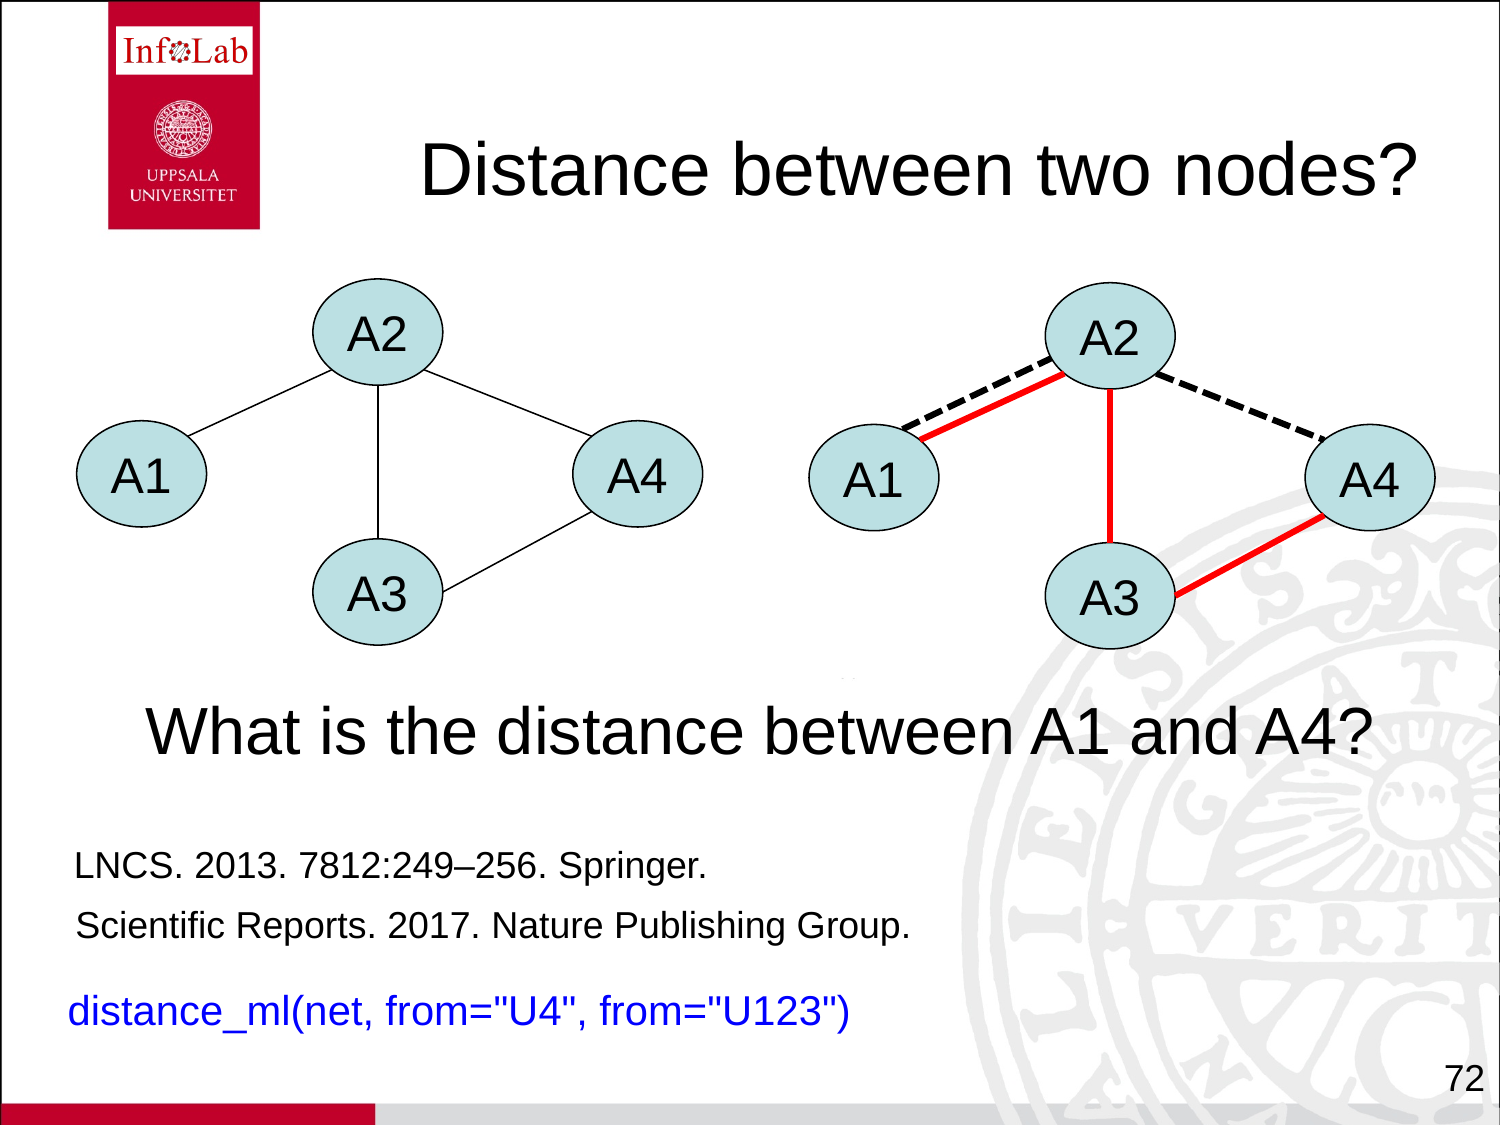

# Distance between two nodes?
A2
A2
A1
A4
A1
A4
A3
A3
What is the distance between A1 and A4?
LNCS. 2013. 7812:249–256. Springer.
Scientific Reports. 2017. Nature Publishing Group.
distance_ml(net, from="U4", from="U123")